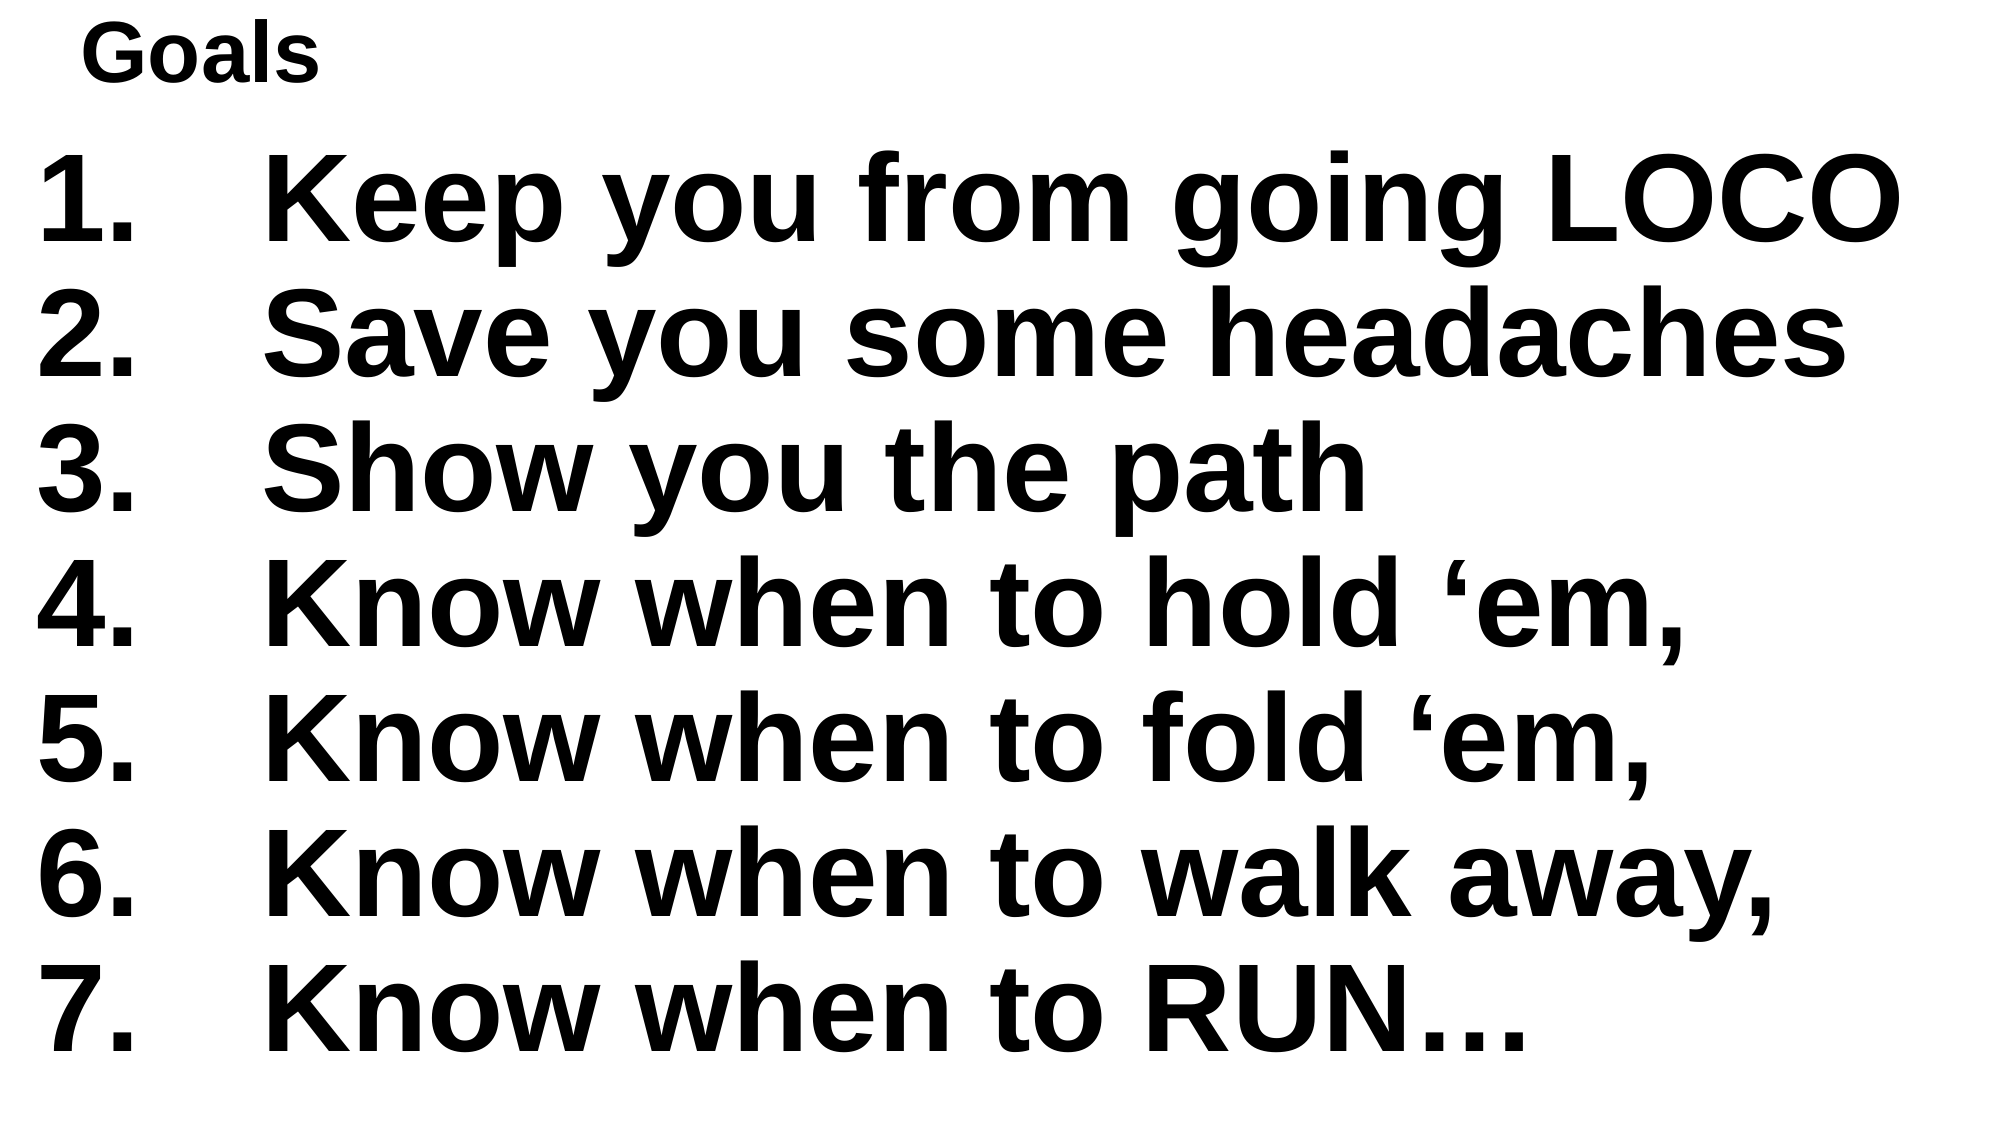

# Goals
Keep you from going LOCO
Save you some headaches
Show you the path
Know when to hold ‘em,
Know when to fold ‘em,
Know when to walk away,
Know when to RUN…